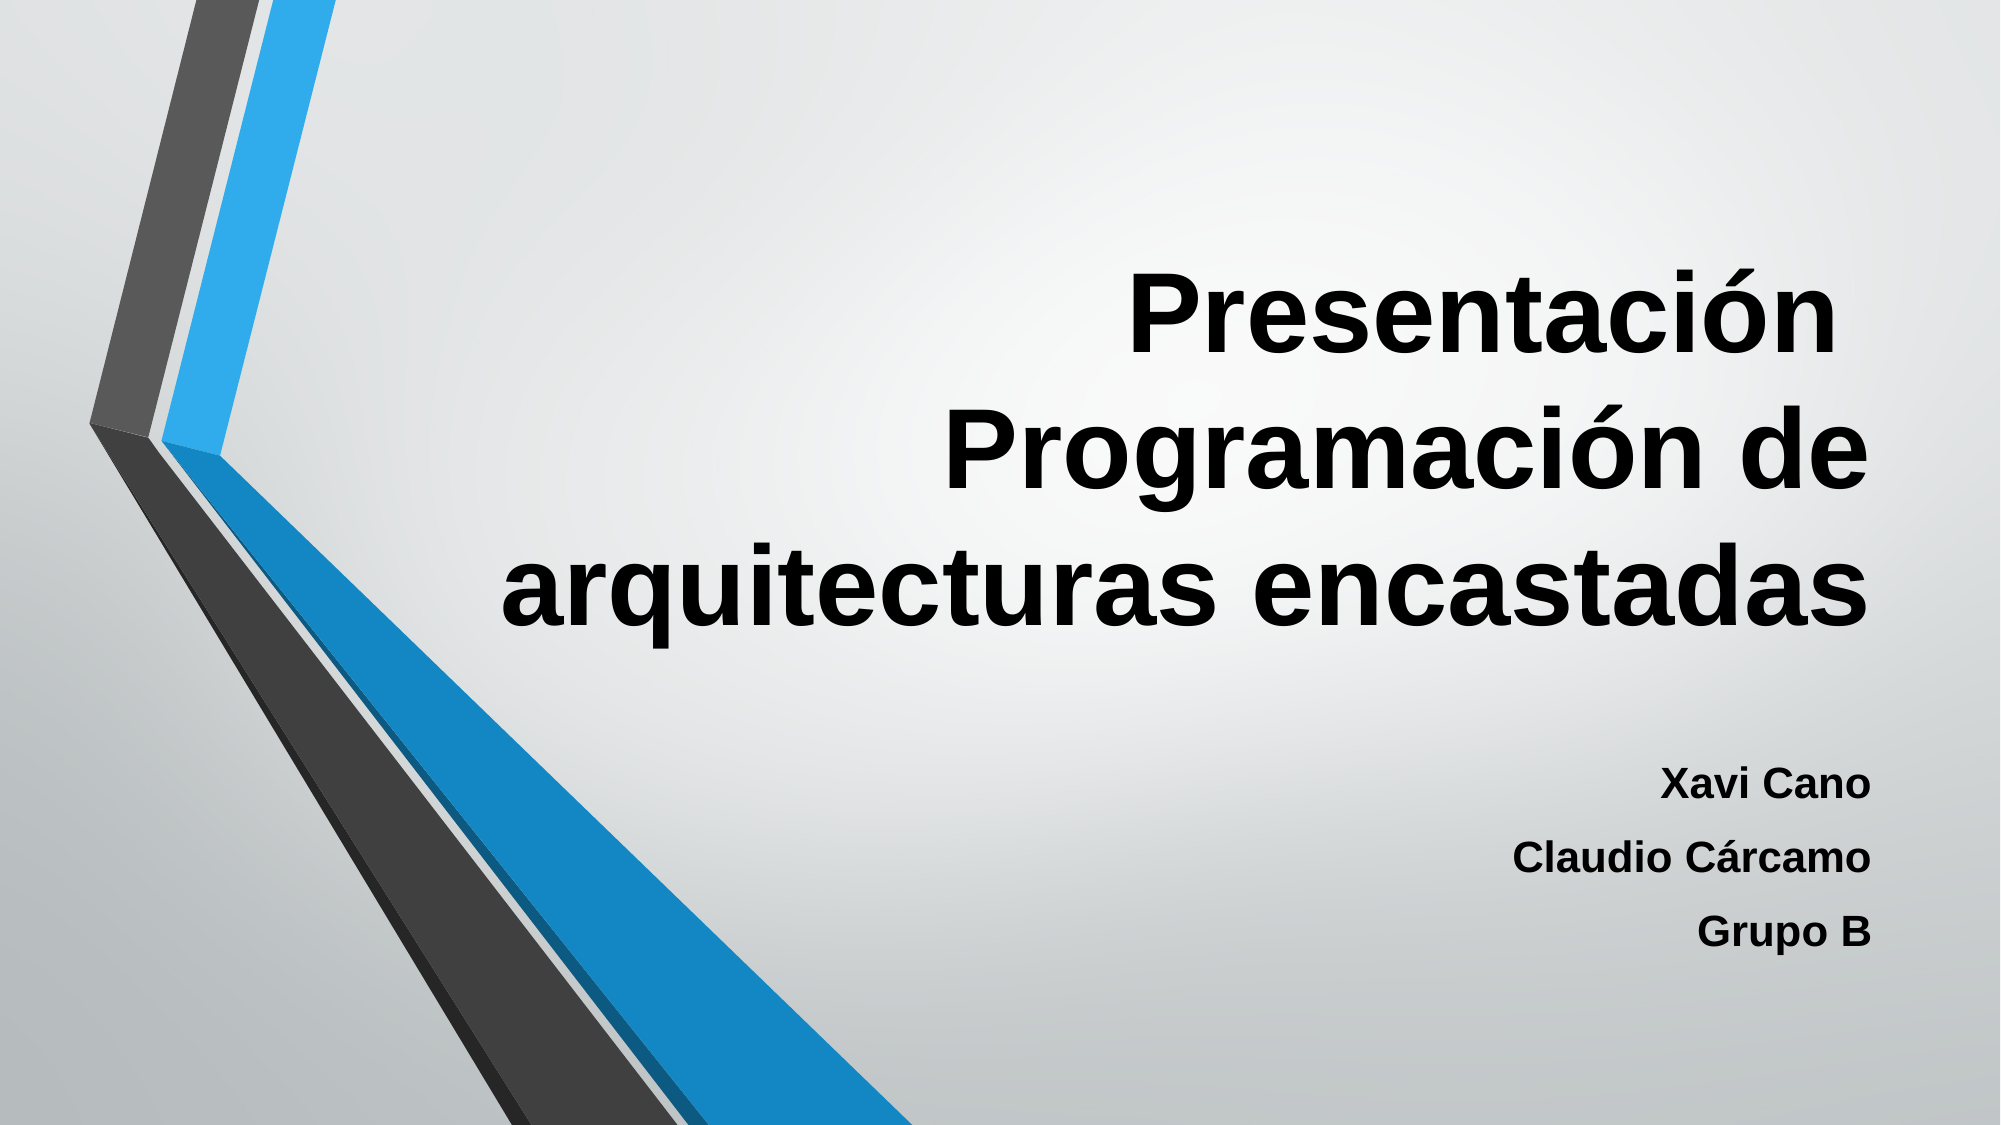

# Presentación Programación de arquitecturas encastadas
Xavi Cano
Claudio Cárcamo
Grupo B